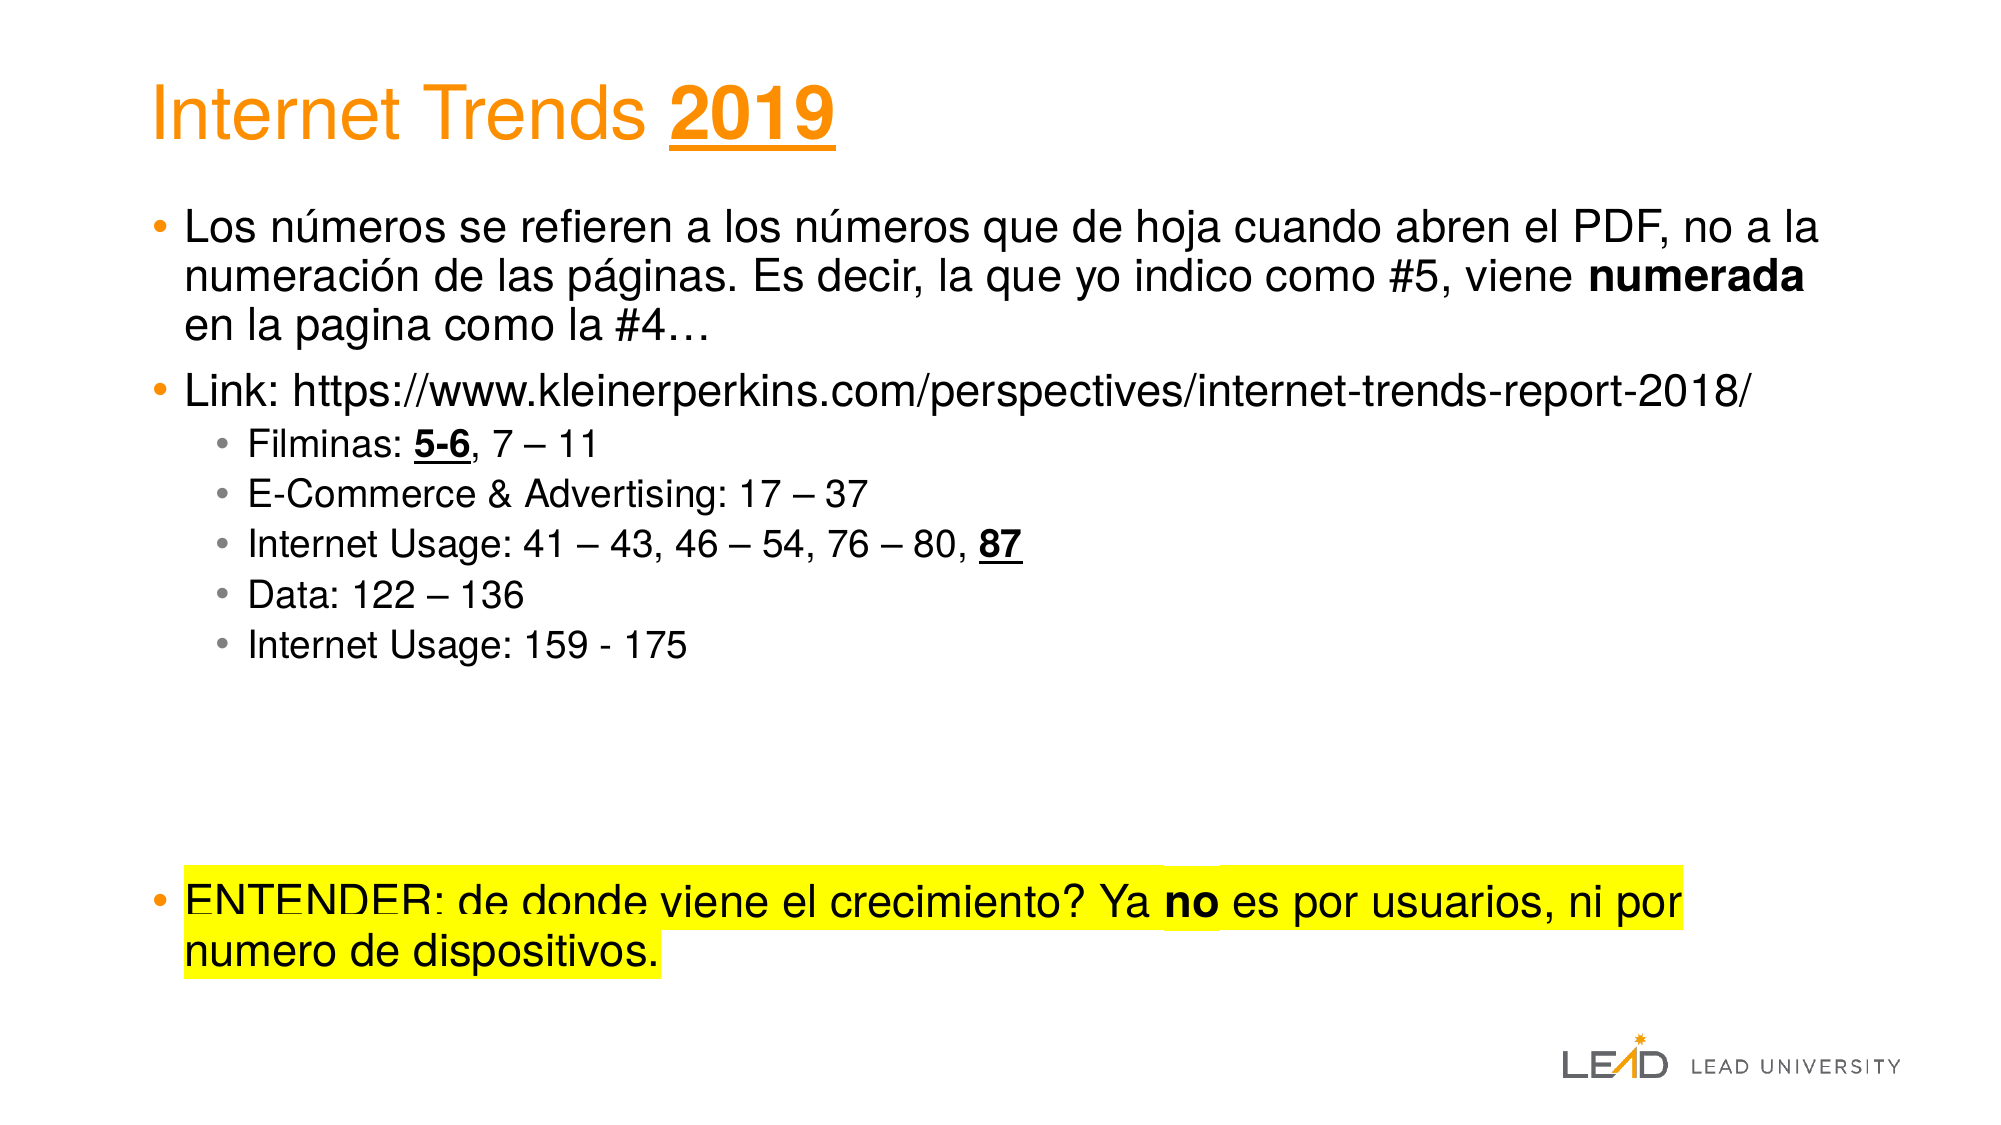

# Internet Trends 2019
Los números se refieren a los números que de hoja cuando abren el PDF, no a la numeración de las páginas. Es decir, la que yo indico como #5, viene numerada en la pagina como la #4…
Link: https://www.kleinerperkins.com/perspectives/internet-trends-report-2018/
Filminas: 5-6, 7 – 11
E-Commerce & Advertising: 17 – 37
Internet Usage: 41 – 43, 46 – 54, 76 – 80, 87
Data: 122 – 136
Internet Usage: 159 - 175

ENTENDER: de donde viene el crecimiento? Ya no es por usuarios, ni por numero de dispositivos.